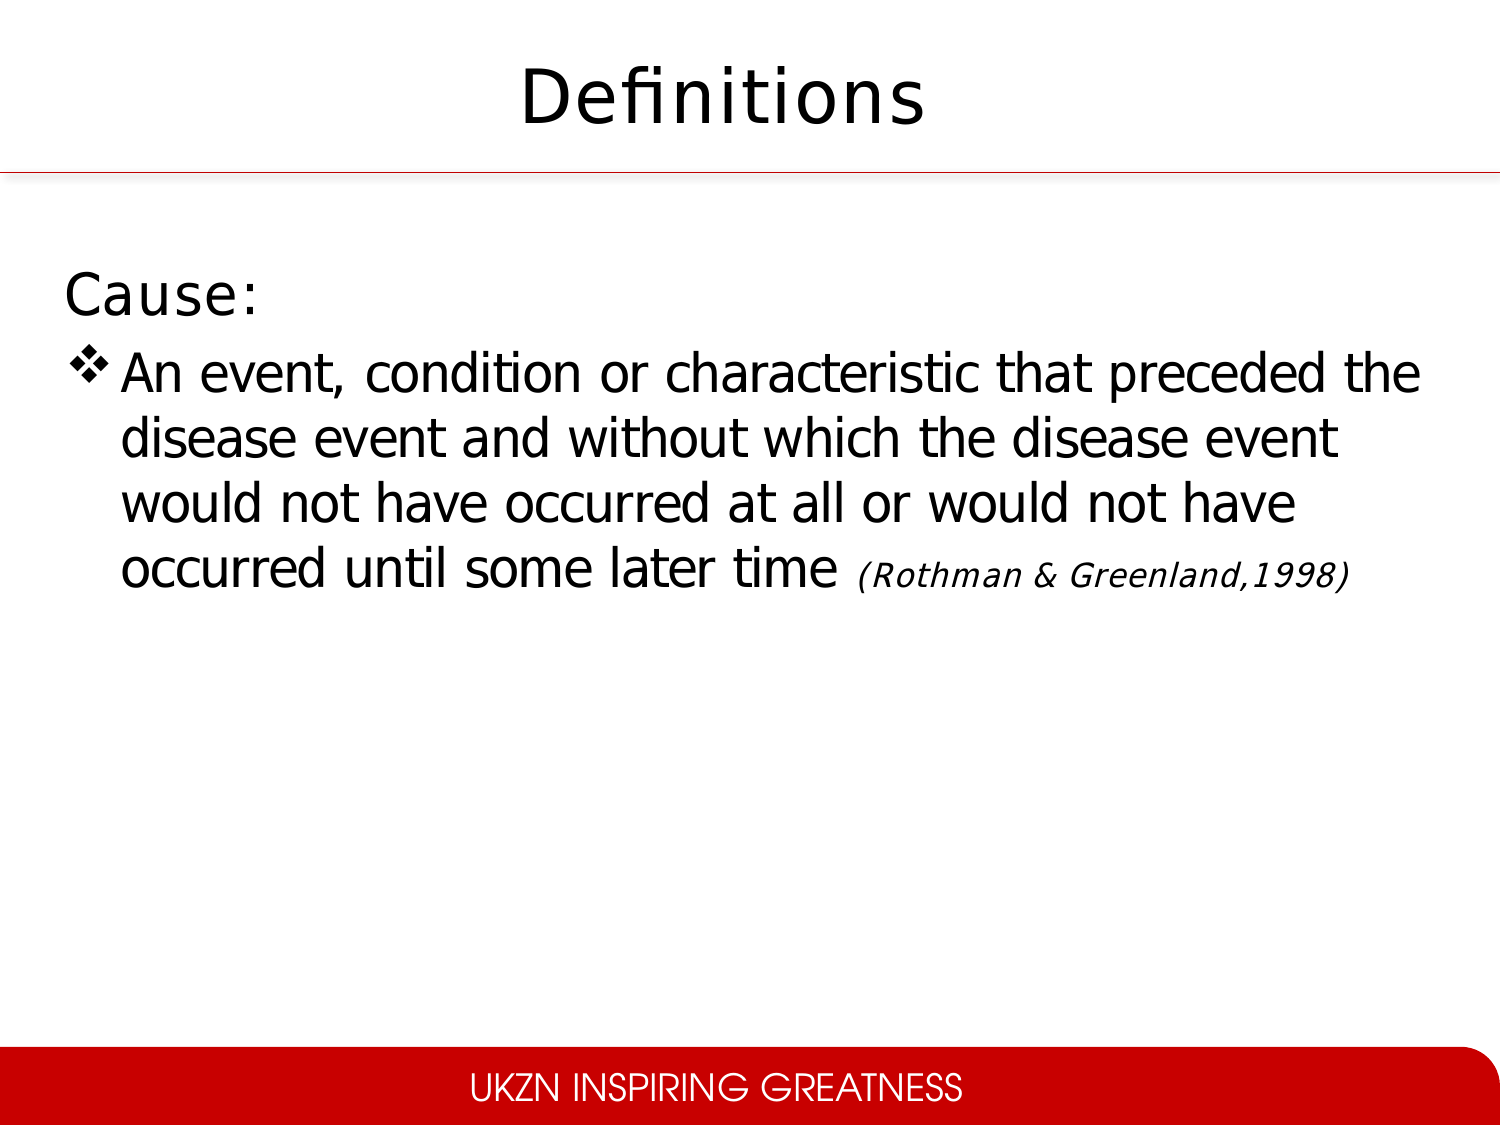

# Definitions
Cause:
An event, condition or characteristic that preceded the disease event and without which the disease event would not have occurred at all or would not have occurred until some later time (Rothman & Greenland,1998)